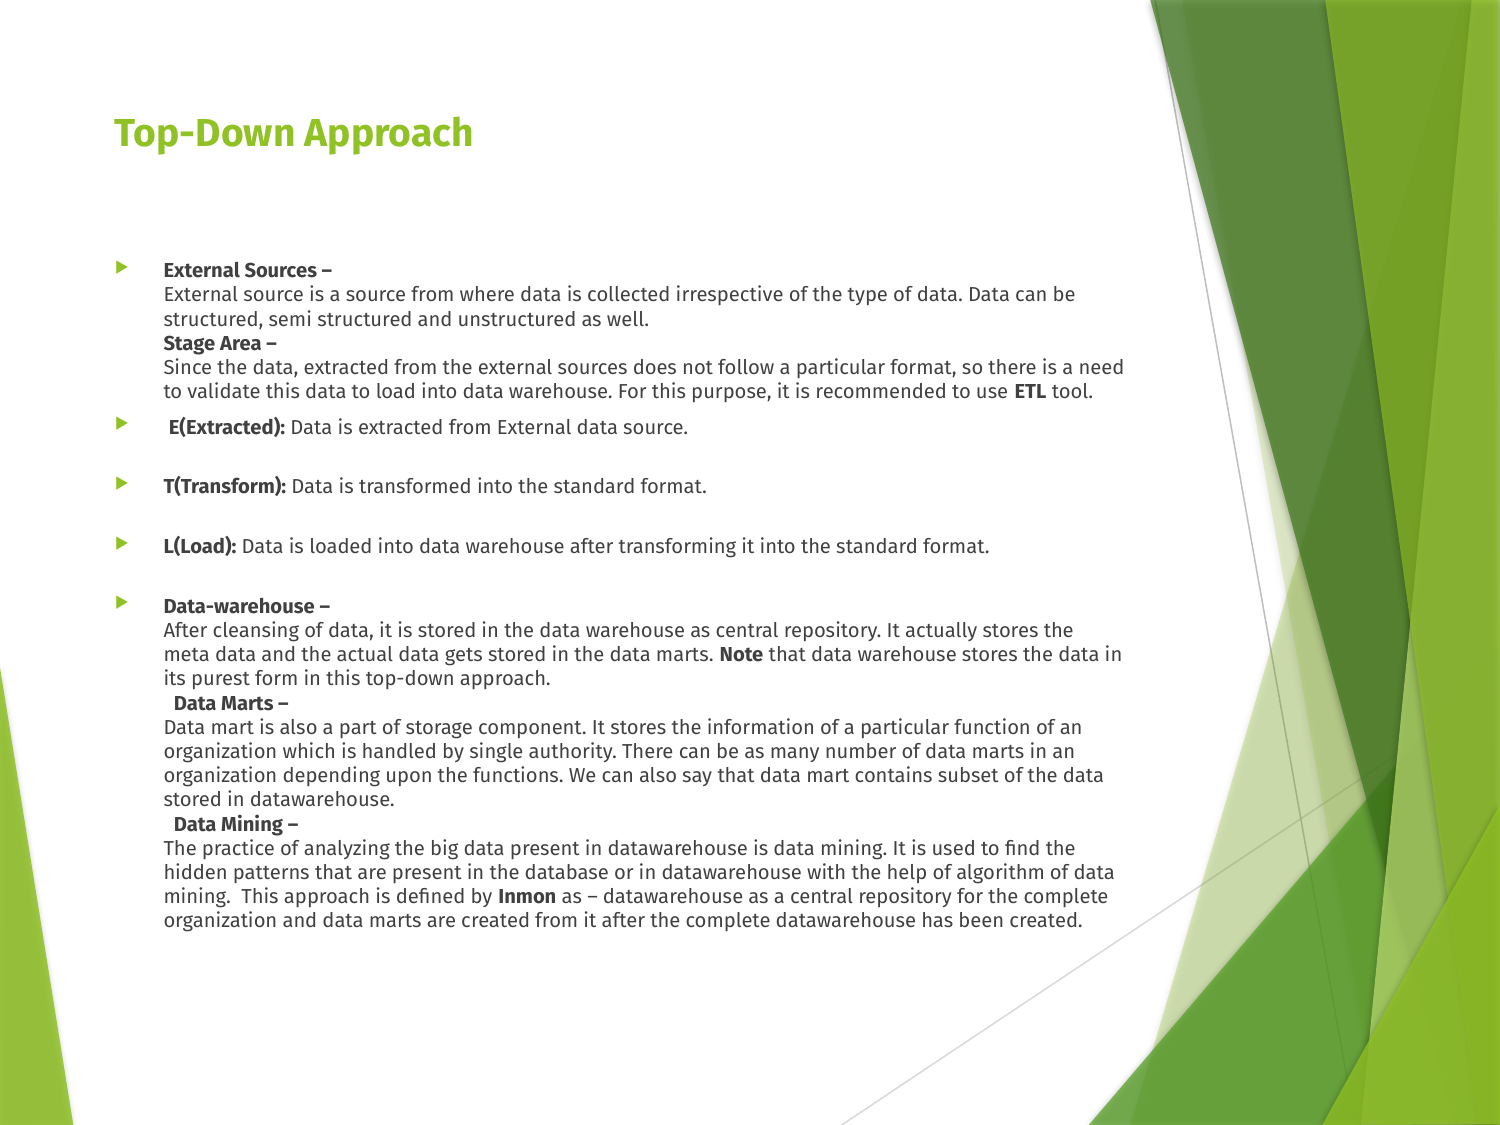

# Top-Down Approach
External Sources – 
External source is a source from where data is collected irrespective of the type of data. Data can be structured, semi structured and unstructured as well. 
Stage Area – 
Since the data, extracted from the external sources does not follow a particular format, so there is a need to validate this data to load into data warehouse. For this purpose, it is recommended to use ETL tool.
 E(Extracted): Data is extracted from External data source.
T(Transform): Data is transformed into the standard format.
L(Load): Data is loaded into data warehouse after transforming it into the standard format.
Data-warehouse – 
After cleansing of data, it is stored in the data warehouse as central repository. It actually stores the meta data and the actual data gets stored in the data marts. Note that data warehouse stores the data in its purest form in this top-down approach. 
  Data Marts – 
Data mart is also a part of storage component. It stores the information of a particular function of an organization which is handled by single authority. There can be as many number of data marts in an organization depending upon the functions. We can also say that data mart contains subset of the data stored in datawarehouse. 
  Data Mining – 
The practice of analyzing the big data present in datawarehouse is data mining. It is used to find the hidden patterns that are present in the database or in datawarehouse with the help of algorithm of data mining.  This approach is defined by Inmon as – datawarehouse as a central repository for the complete organization and data marts are created from it after the complete datawarehouse has been created.